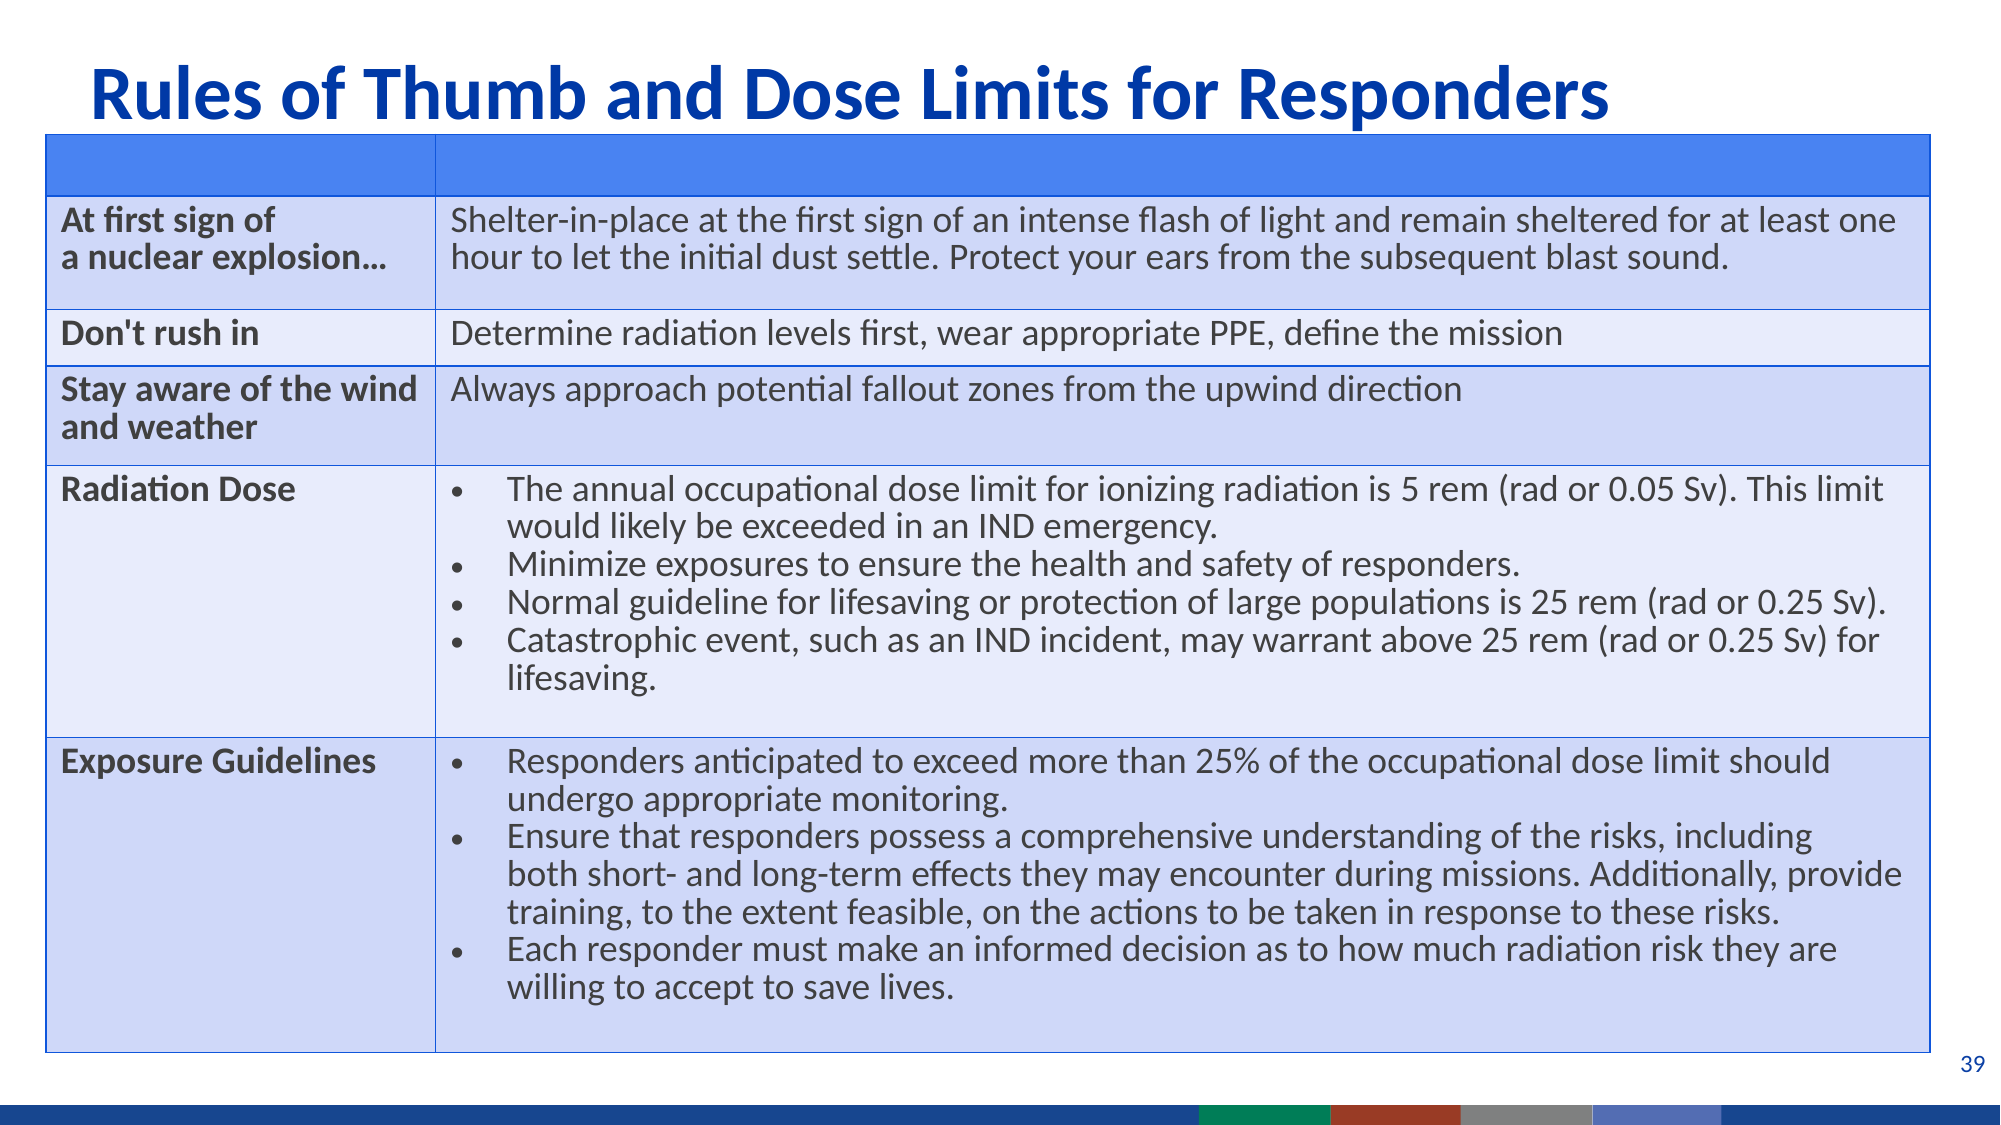

# Rules of Thumb and Dose Limits for Responders

|  |  |
| --- | --- |
| At first sign of a nuclear explosion… | Shelter-in-place at the first sign of an intense flash of light and remain sheltered for at least one hour to let the initial dust settle. Protect your ears from the subsequent blast sound. |
| Don't rush in | Determine radiation levels first, wear appropriate PPE, define the mission |
| Stay aware of the wind and weather | Always approach potential fallout zones from the upwind direction |
| Radiation Dose | The annual occupational dose limit for ionizing radiation is 5 rem (rad or 0.05 Sv). This limit would likely be exceeded in an IND emergency. Minimize exposures to ensure the health and safety of responders. Normal guideline for lifesaving or protection of large populations is 25 rem (rad or 0.25 Sv). Catastrophic event, such as an IND incident, may warrant above 25 rem (rad or 0.25 Sv) for lifesaving. |
| Exposure Guidelines | Responders anticipated to exceed more than 25% of the occupational dose limit should undergo appropriate monitoring. Ensure that responders possess a comprehensive understanding of the risks, including both short- and long-term effects they may encounter during missions. Additionally, provide training, to the extent feasible, on the actions to be taken in response to these risks. Each responder must make an informed decision as to how much radiation risk they are willing to accept to save lives. |
39